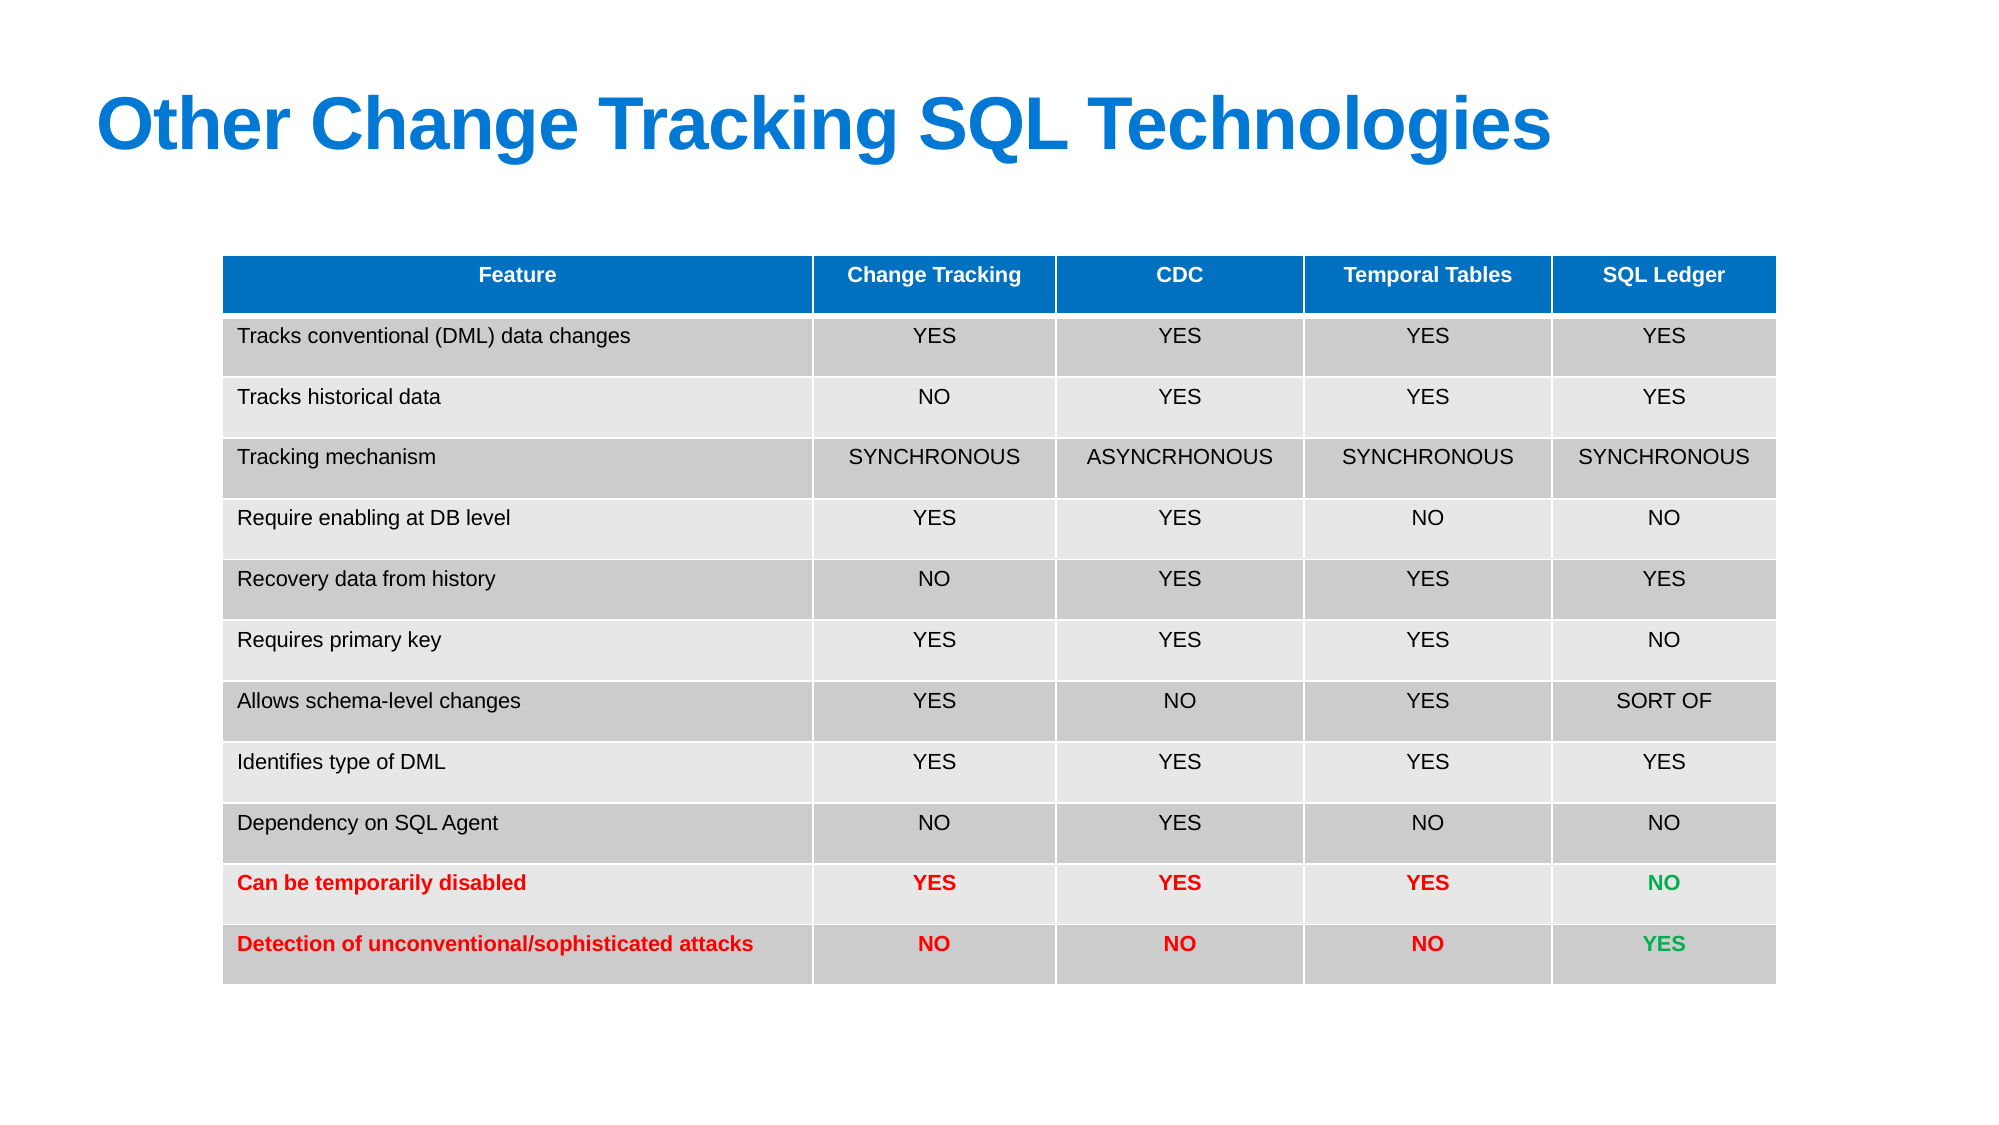

# Other Change Tracking SQL Technologies
| Feature | Change Tracking | CDC | Temporal Tables | SQL Ledger |
| --- | --- | --- | --- | --- |
| Tracks conventional (DML) data changes | YES | YES | YES | YES |
| Tracks historical data | NO | YES | YES | YES |
| Tracking mechanism | SYNCHRONOUS | ASYNCRHONOUS | SYNCHRONOUS | SYNCHRONOUS |
| Require enabling at DB level | YES | YES | NO | NO |
| Recovery data from history | NO | YES | YES | YES |
| Requires primary key | YES | YES | YES | NO |
| Allows schema-level changes | YES | NO | YES | SORT OF |
| Identifies type of DML | YES | YES | YES | YES |
| Dependency on SQL Agent | NO | YES | NO | NO |
| Can be temporarily disabled | YES | YES | YES | NO |
| Detection of unconventional/sophisticated attacks | NO | NO | NO | YES |